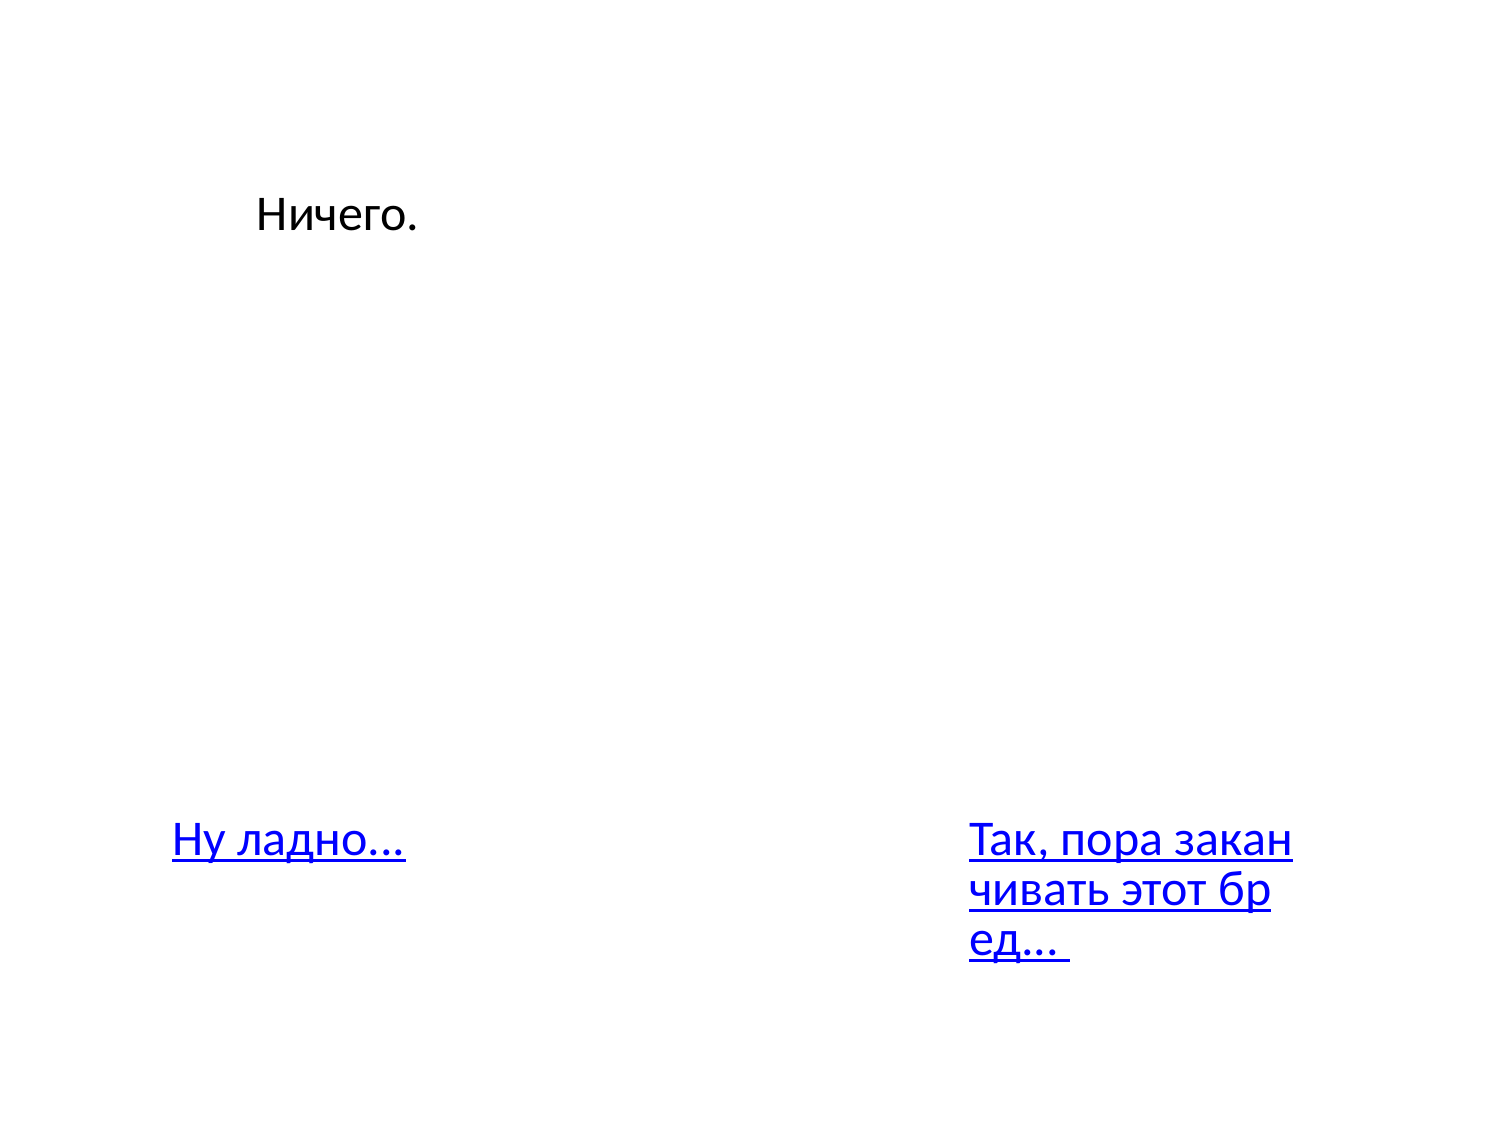

Ничего.
Ну ладно...
Так, пора заканчивать этот бред...